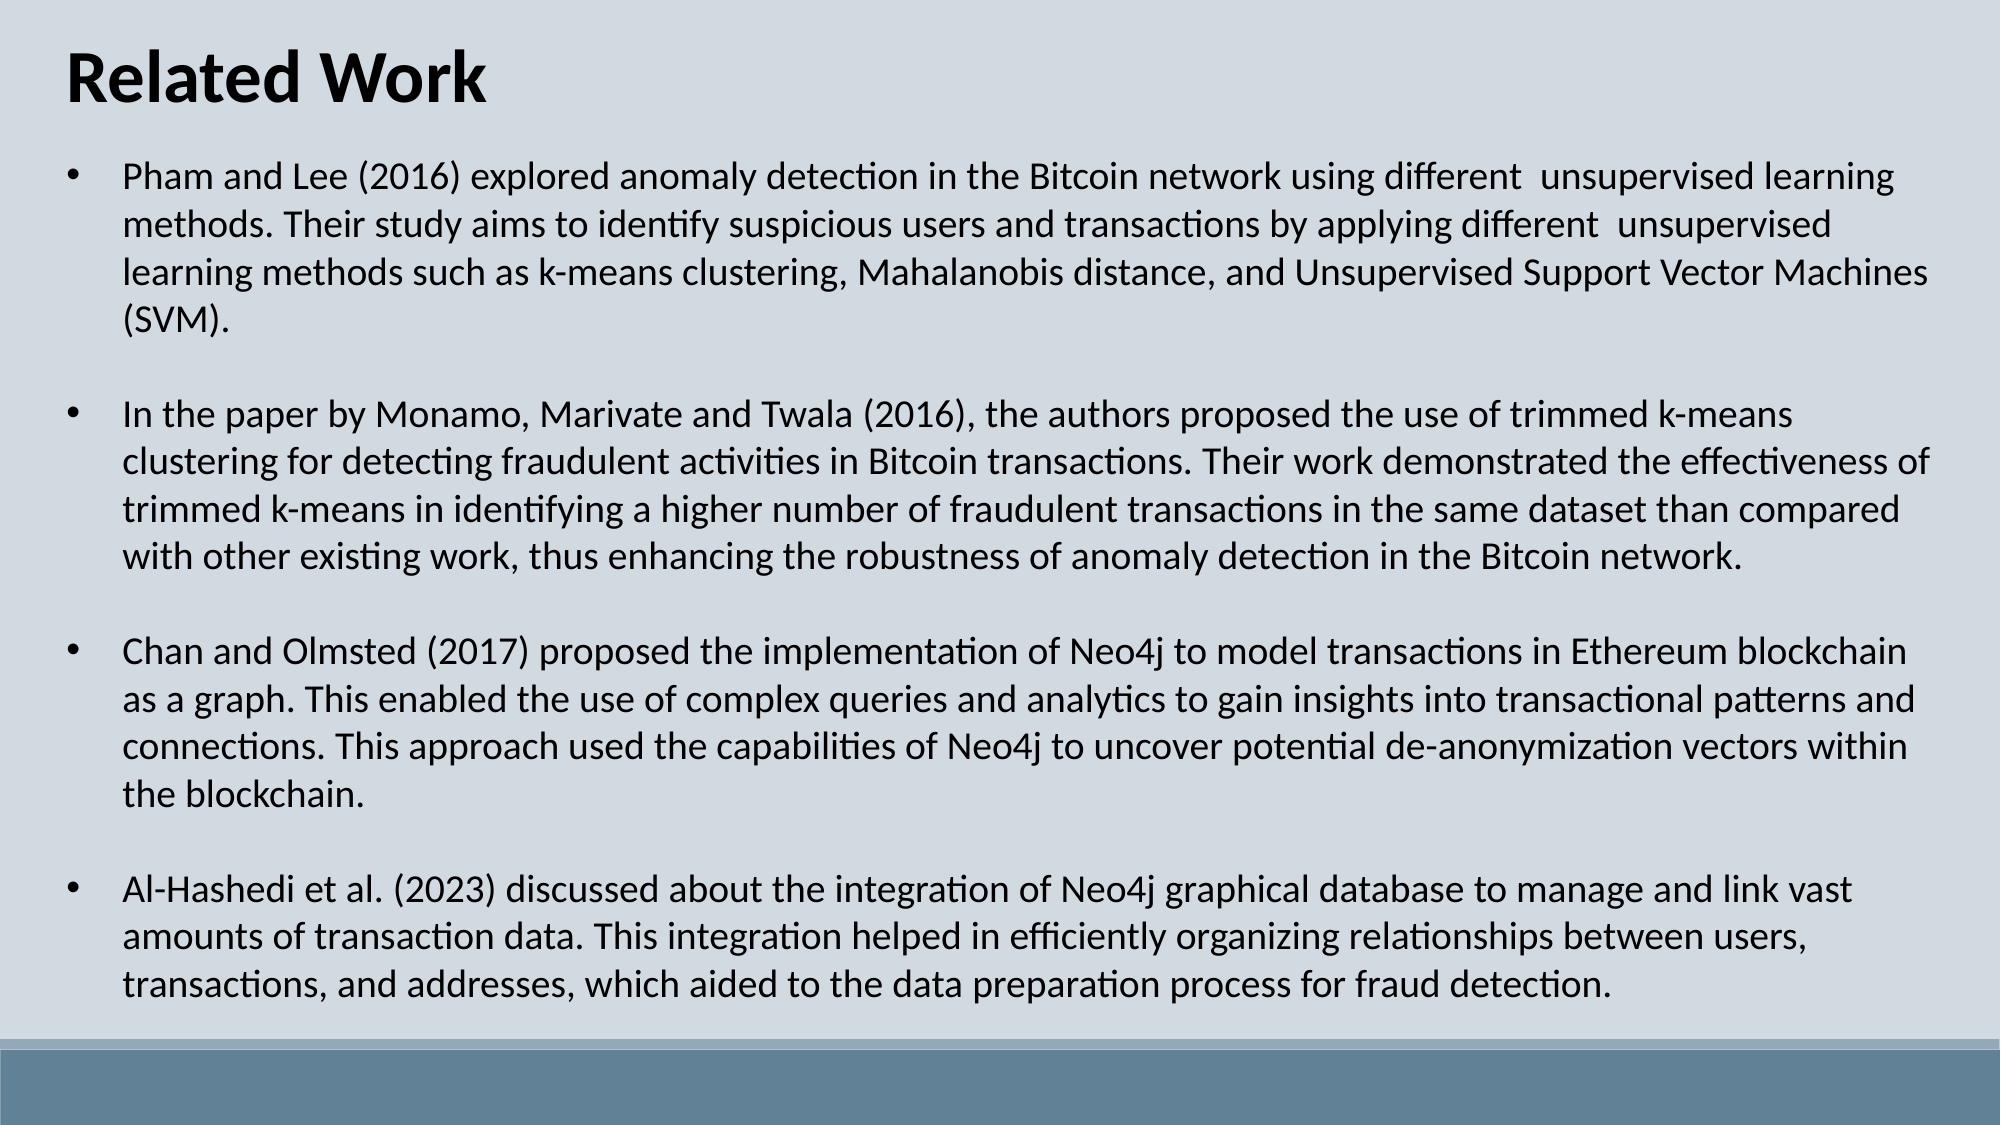

Related Work
Pham and Lee (2016) explored anomaly detection in the Bitcoin network using different  unsupervised learning methods. Their study aims to identify suspicious users and transactions by applying different  unsupervised learning methods such as k-means clustering, Mahalanobis distance, and Unsupervised Support Vector Machines (SVM).

In the paper by Monamo, Marivate and Twala (2016), the authors proposed the use of trimmed k-means clustering for detecting fraudulent activities in Bitcoin transactions. Their work demonstrated the effectiveness of trimmed k-means in identifying a higher number of fraudulent transactions in the same dataset than compared with other existing work, thus enhancing the robustness of anomaly detection in the Bitcoin network.

Chan and Olmsted (2017) proposed the implementation of Neo4j to model transactions in Ethereum blockchain as a graph. This enabled the use of complex queries and analytics to gain insights into transactional patterns and connections. This approach used the capabilities of Neo4j to uncover potential de-anonymization vectors within the blockchain.

Al-Hashedi et al. (2023) discussed about the integration of Neo4j graphical database to manage and link vast amounts of transaction data. This integration helped in efficiently organizing relationships between users, transactions, and addresses, which aided to the data preparation process for fraud detection.